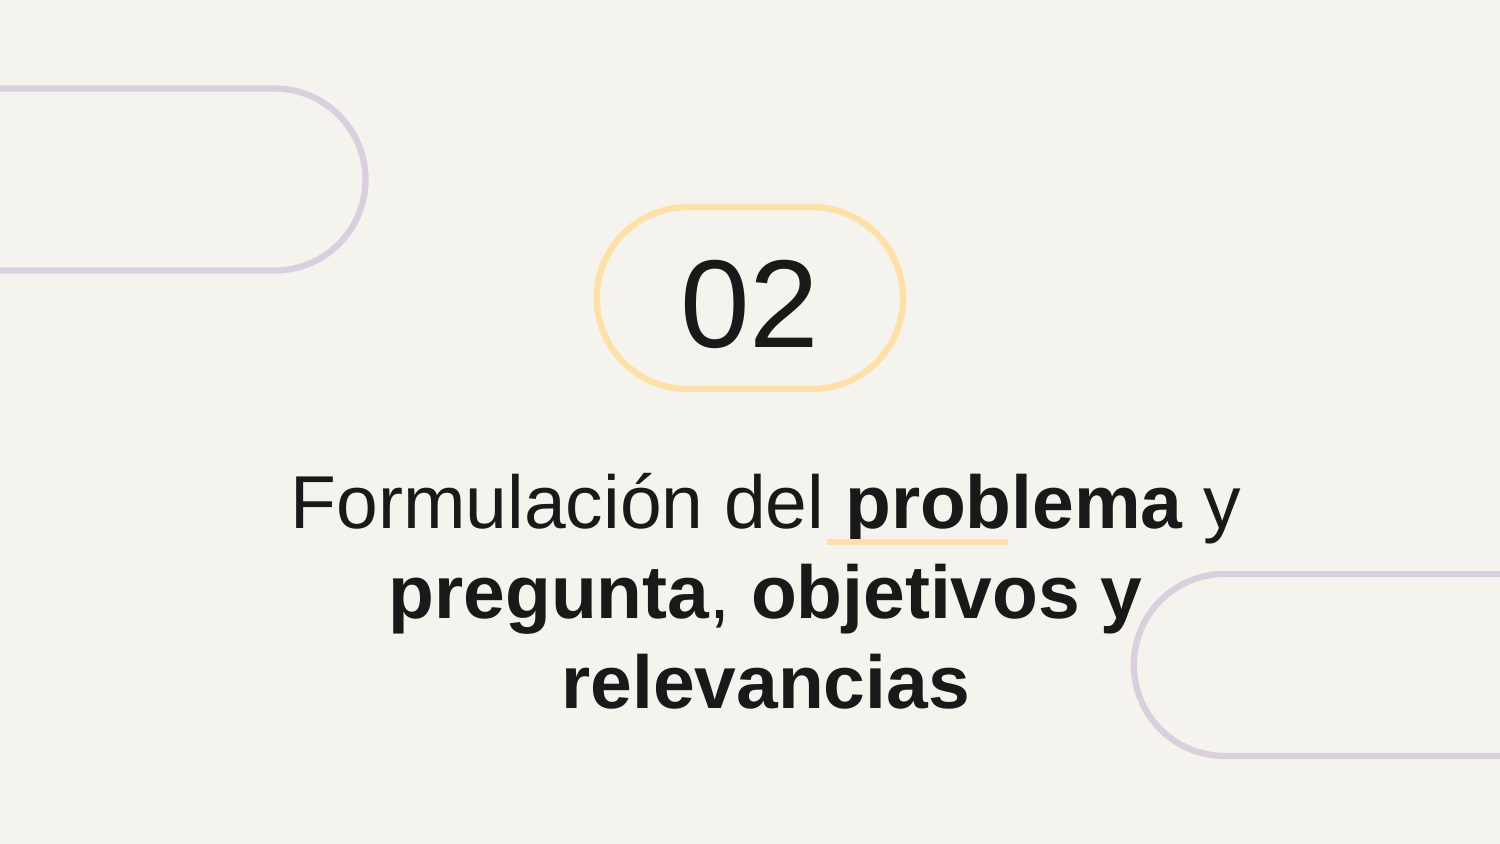

02

# Formulación del problema y pregunta, objetivos y relevancias